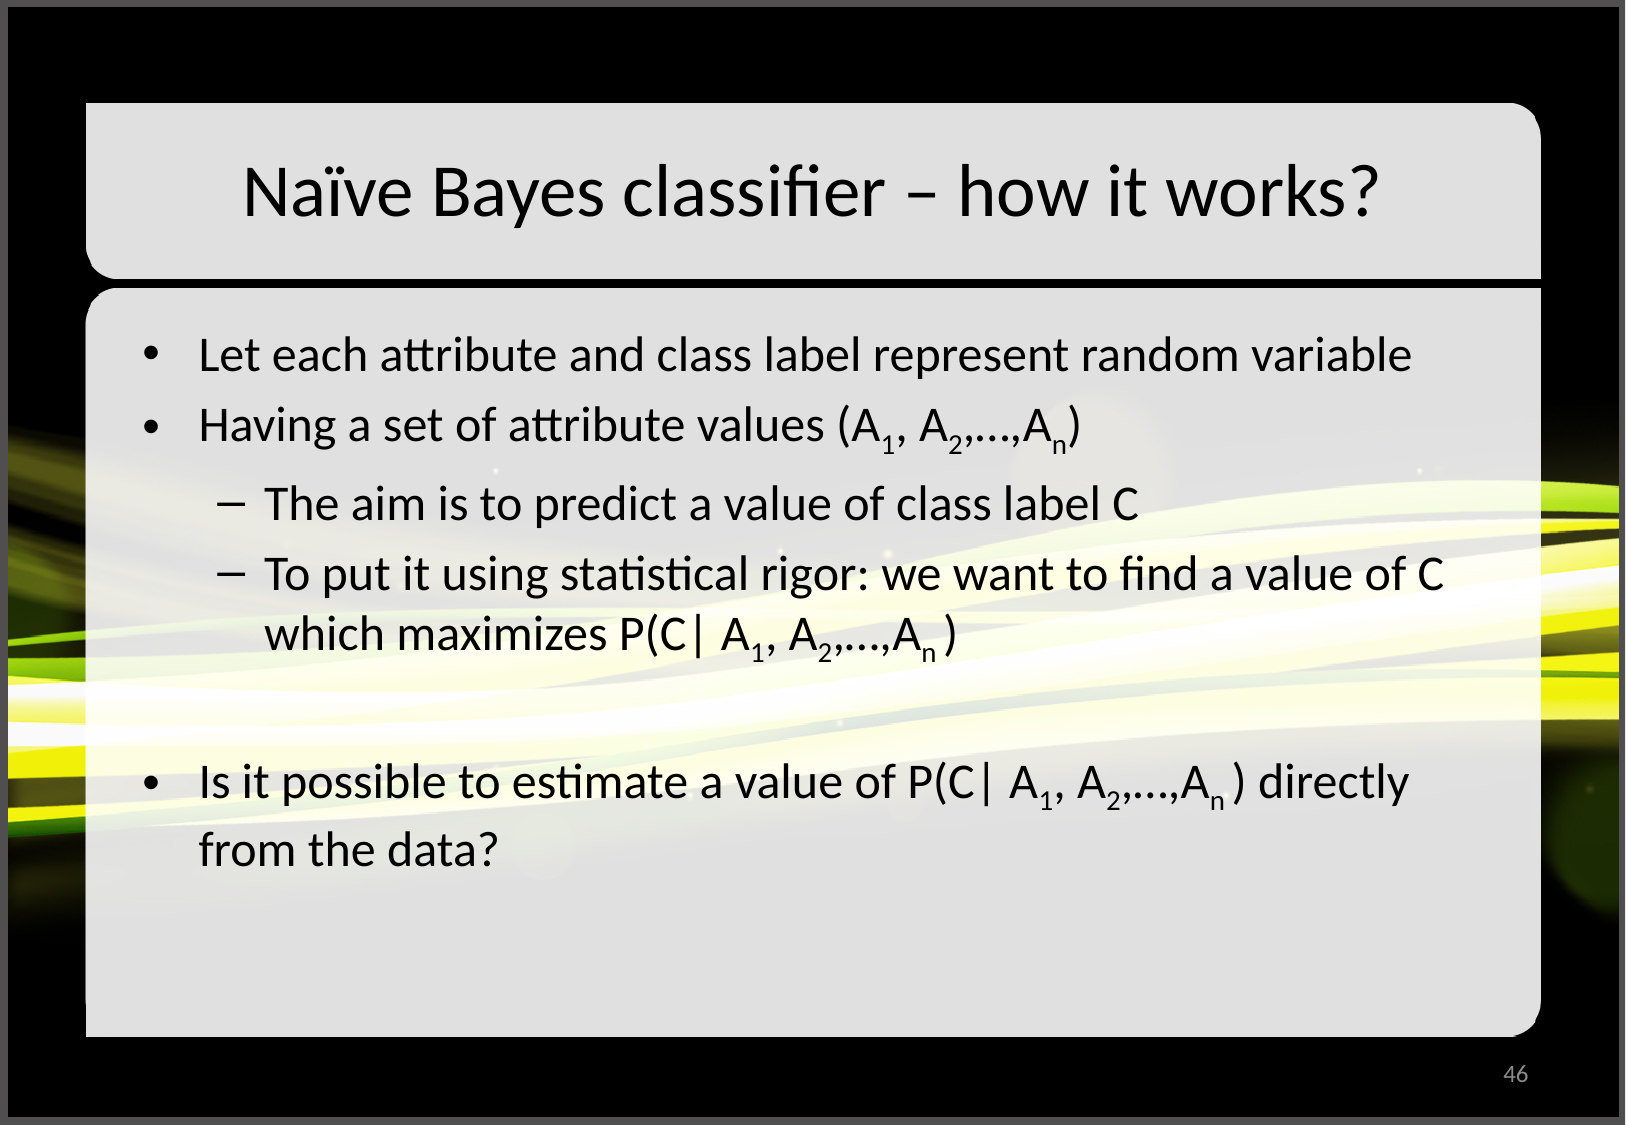

# Naïve Bayes classifier – how it works?

Let each attribute and class label represent random variable
Having a set of attribute values (A1, A2,…,An)
The aim is to predict a value of class label C
To put it using statistical rigor: we want to find a value of C which maximizes P(C| A1, A2,…,An )

Is it possible to estimate a value of P(C| A1, A2,…,An ) directly from the data?
46